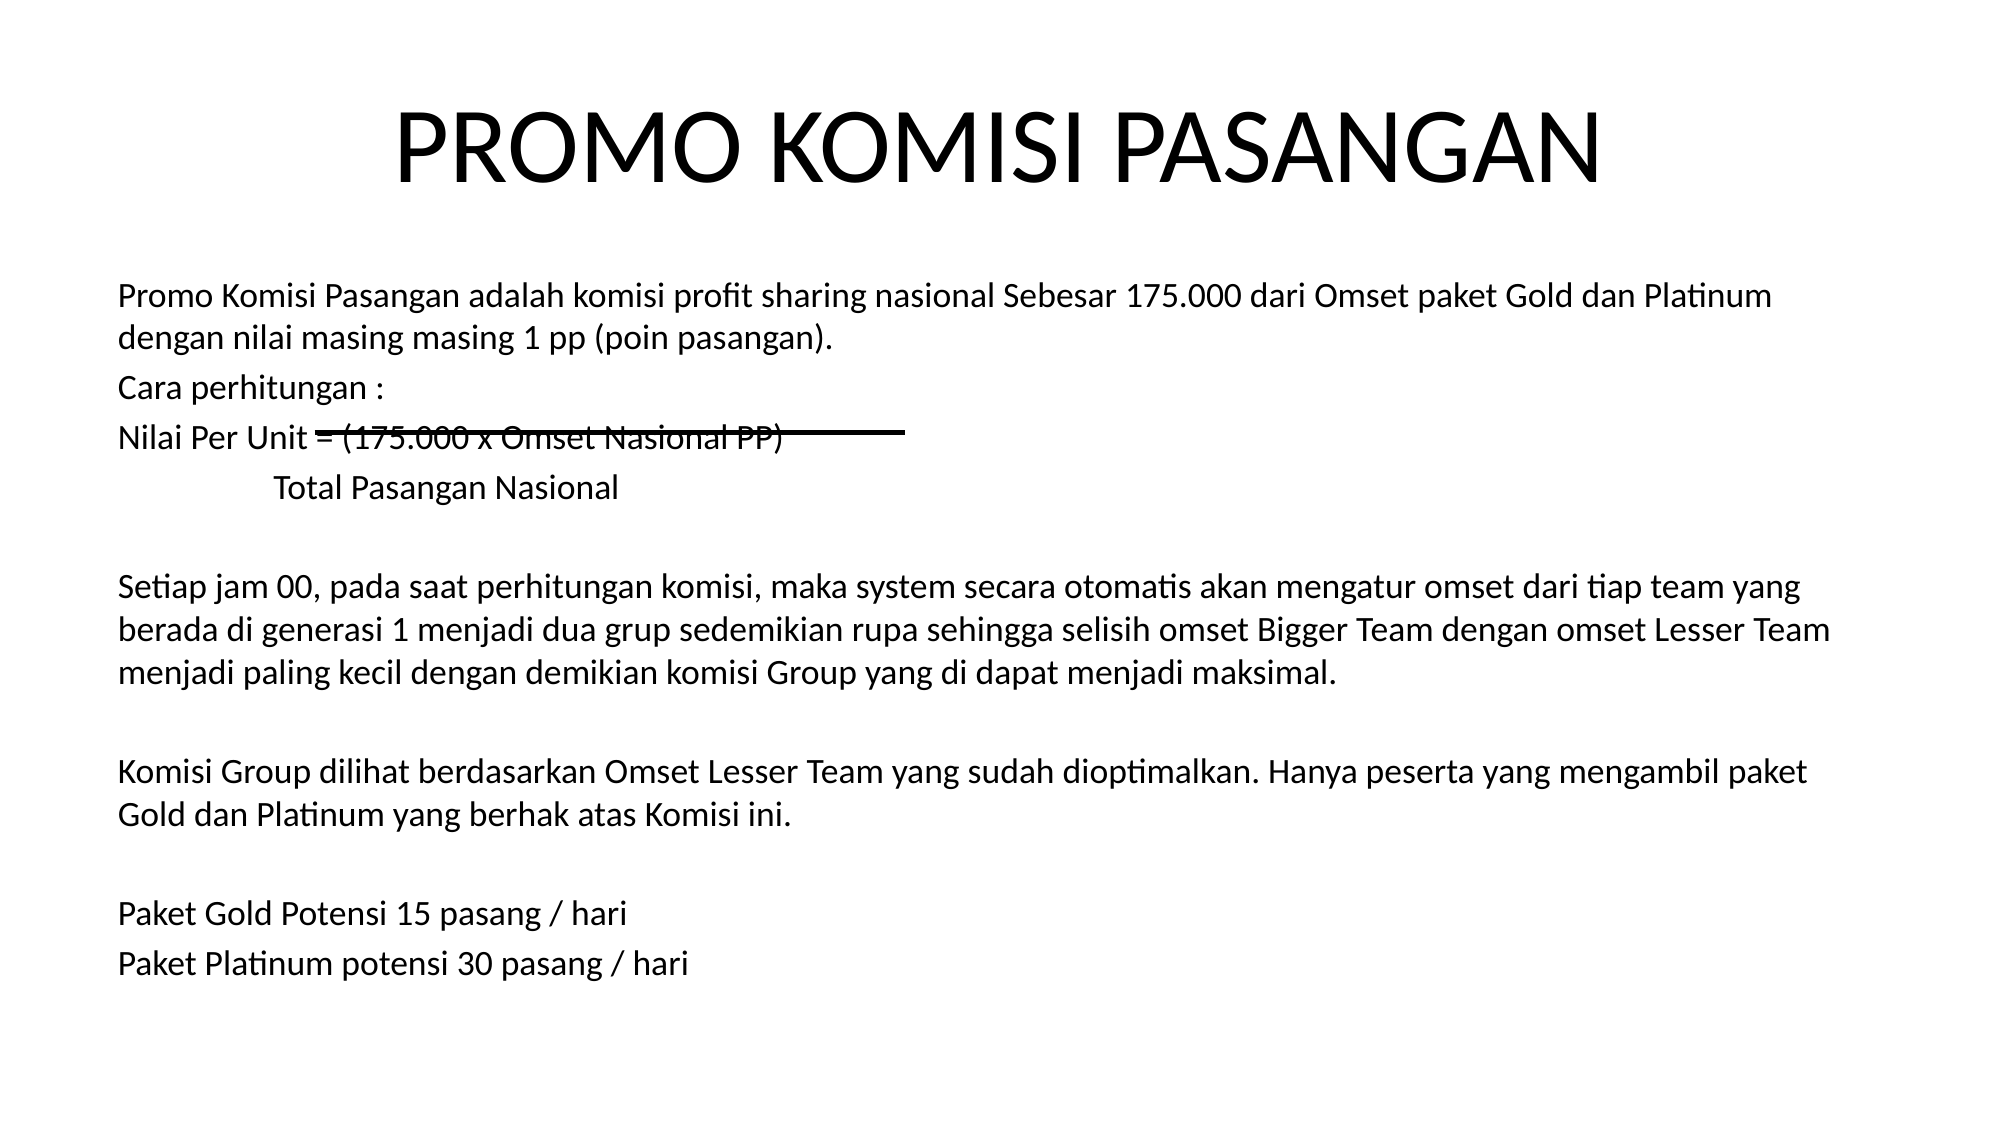

# PROMO KOMISI PASANGAN
Promo Komisi Pasangan adalah komisi profit sharing nasional Sebesar 175.000 dari Omset paket Gold dan Platinum dengan nilai masing masing 1 pp (poin pasangan).
Cara perhitungan :
Nilai Per Unit = (175.000 x Omset Nasional PP)
	           Total Pasangan Nasional

Setiap jam 00, pada saat perhitungan komisi, maka system secara otomatis akan mengatur omset dari tiap team yang berada di generasi 1 menjadi dua grup sedemikian rupa sehingga selisih omset Bigger Team dengan omset Lesser Team menjadi paling kecil dengan demikian komisi Group yang di dapat menjadi maksimal.

Komisi Group dilihat berdasarkan Omset Lesser Team yang sudah dioptimalkan. Hanya peserta yang mengambil paket Gold dan Platinum yang berhak atas Komisi ini.

Paket Gold Potensi 15 pasang / hari
Paket Platinum potensi 30 pasang / hari